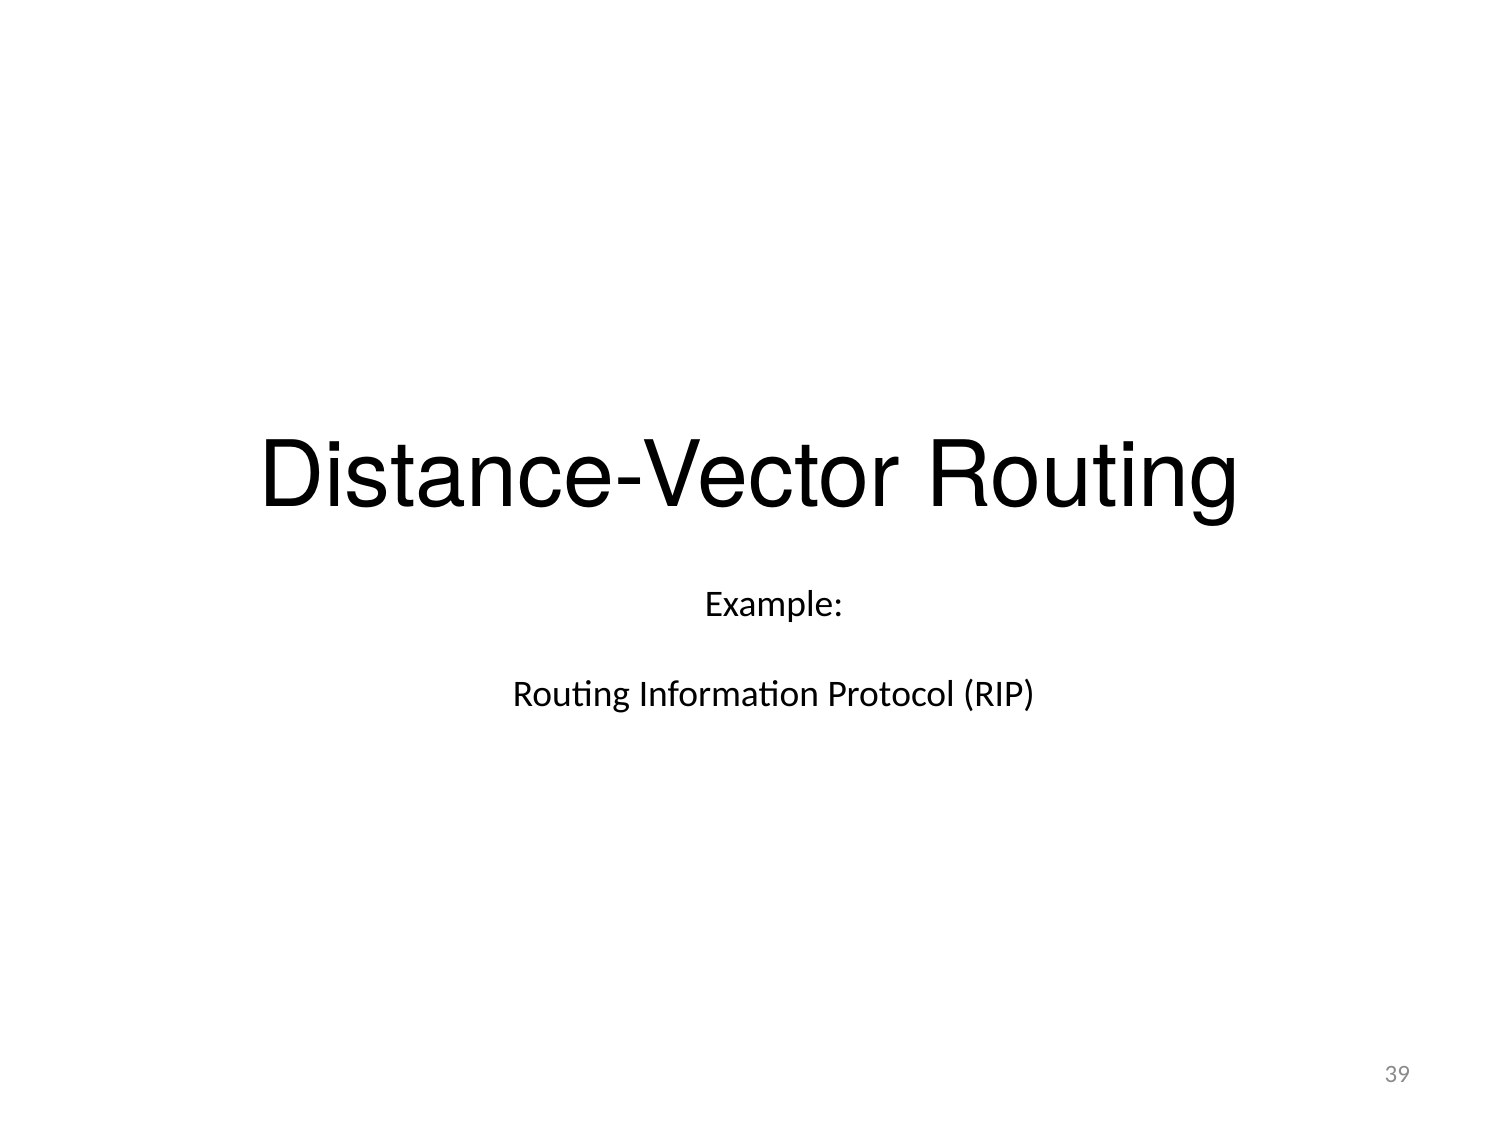

# Distance-Vector Routing
Example:

Routing Information Protocol (RIP)
39